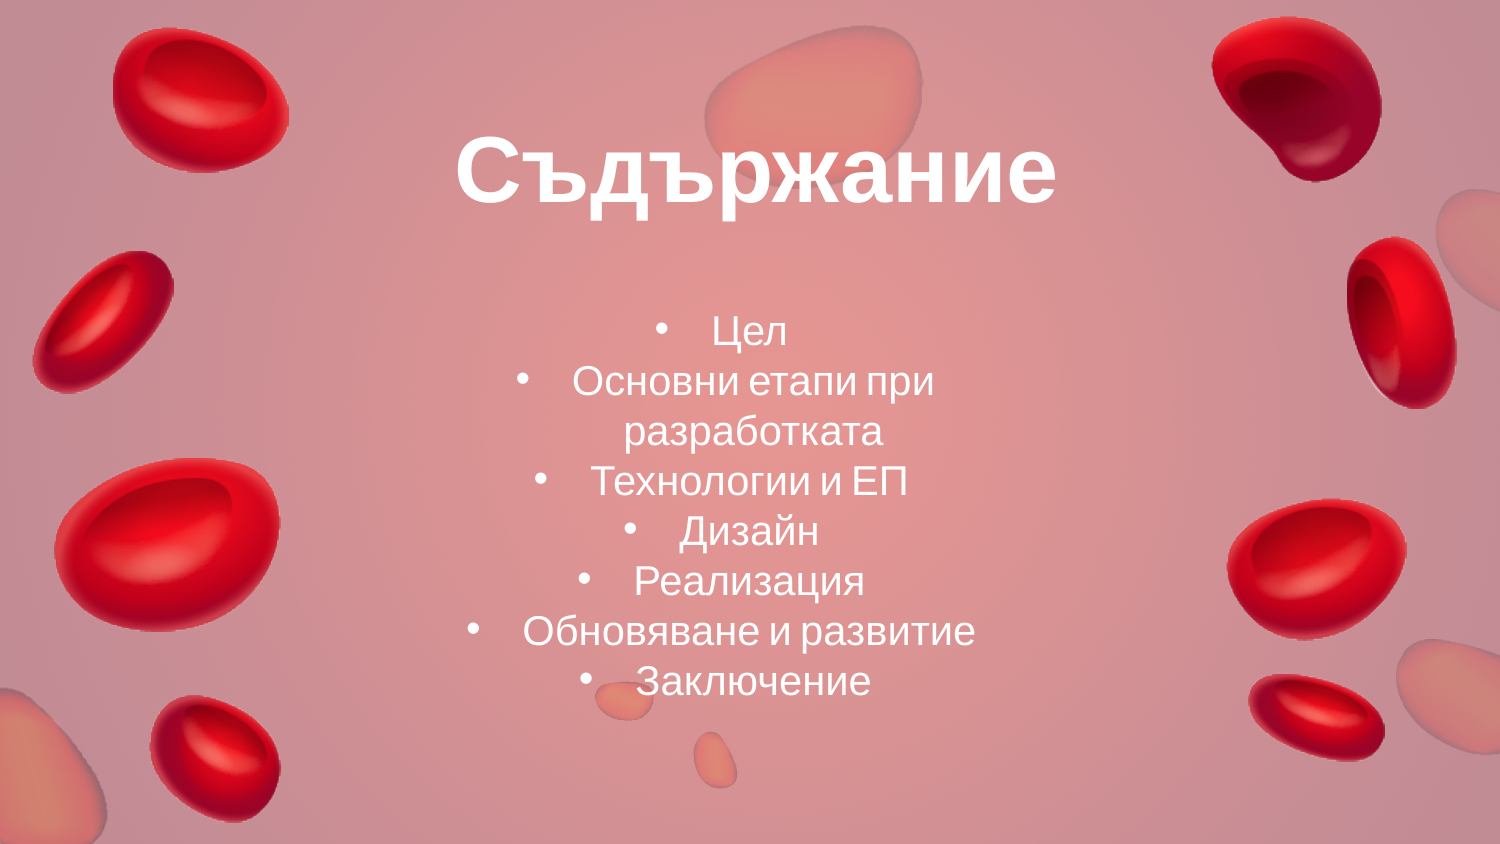

# Съдържание
Цел
Основни етапи при разработката
Технологии и ЕП
Дизайн
Реализация
Обновяване и развитие
Заключение